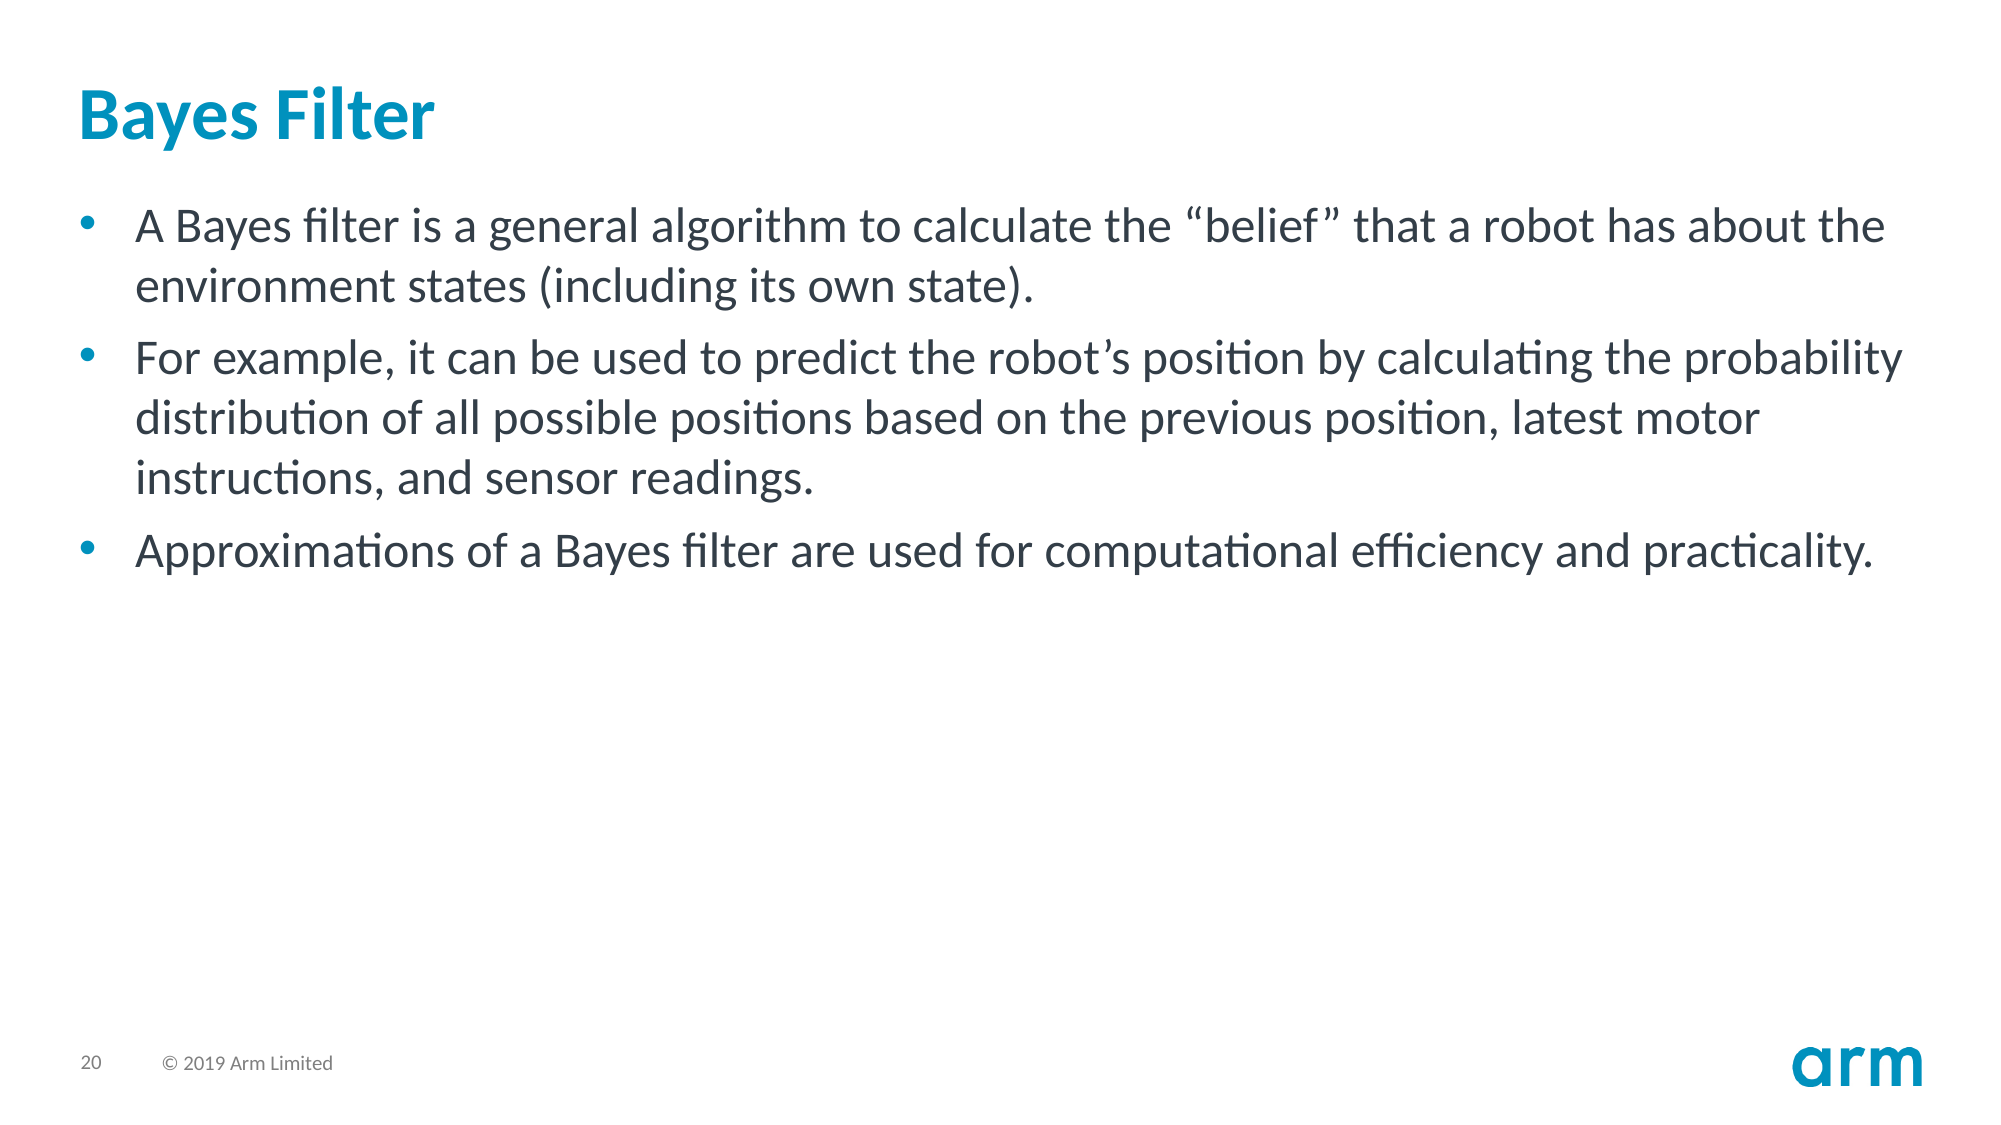

# Bayes Filter
A Bayes filter is a general algorithm to calculate the “belief” that a robot has about the environment states (including its own state).
For example, it can be used to predict the robot’s position by calculating the probability distribution of all possible positions based on the previous position, latest motor instructions, and sensor readings.
Approximations of a Bayes filter are used for computational efficiency and practicality.